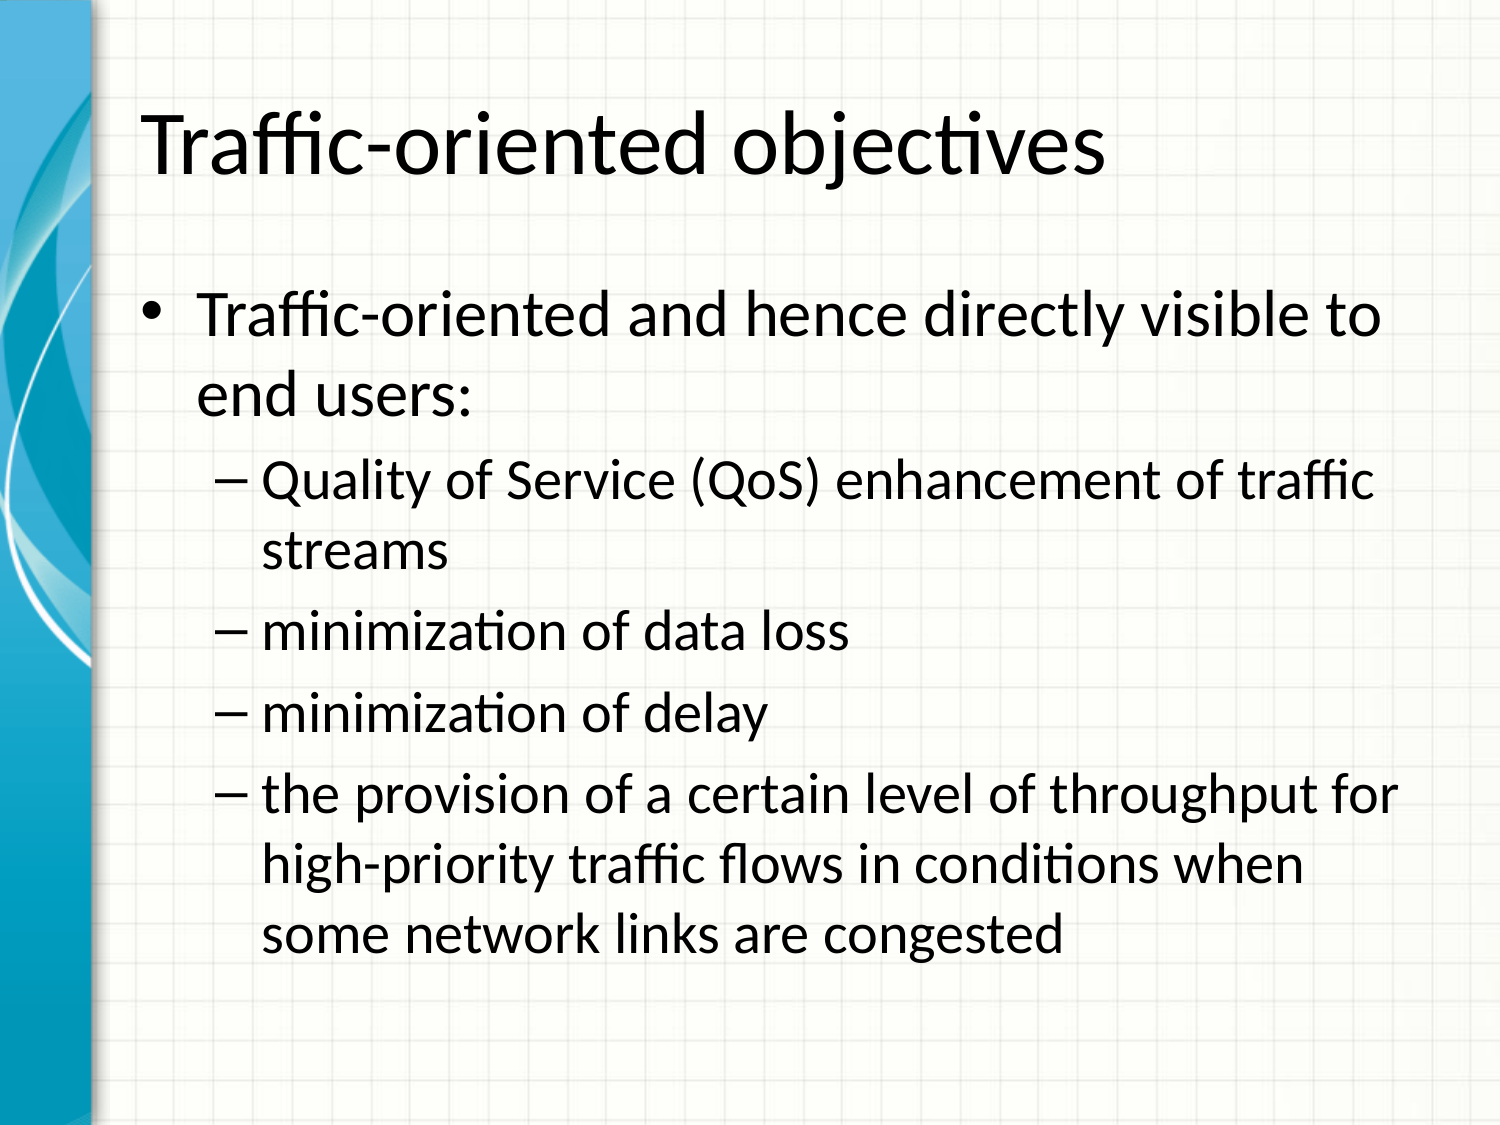

# Traffic-oriented objectives
Traffic-oriented and hence directly visible to end users:
Quality of Service (QoS) enhancement of traffic streams
minimization of data loss
minimization of delay
the provision of a certain level of throughput for high-priority traffic flows in conditions when some network links are congested